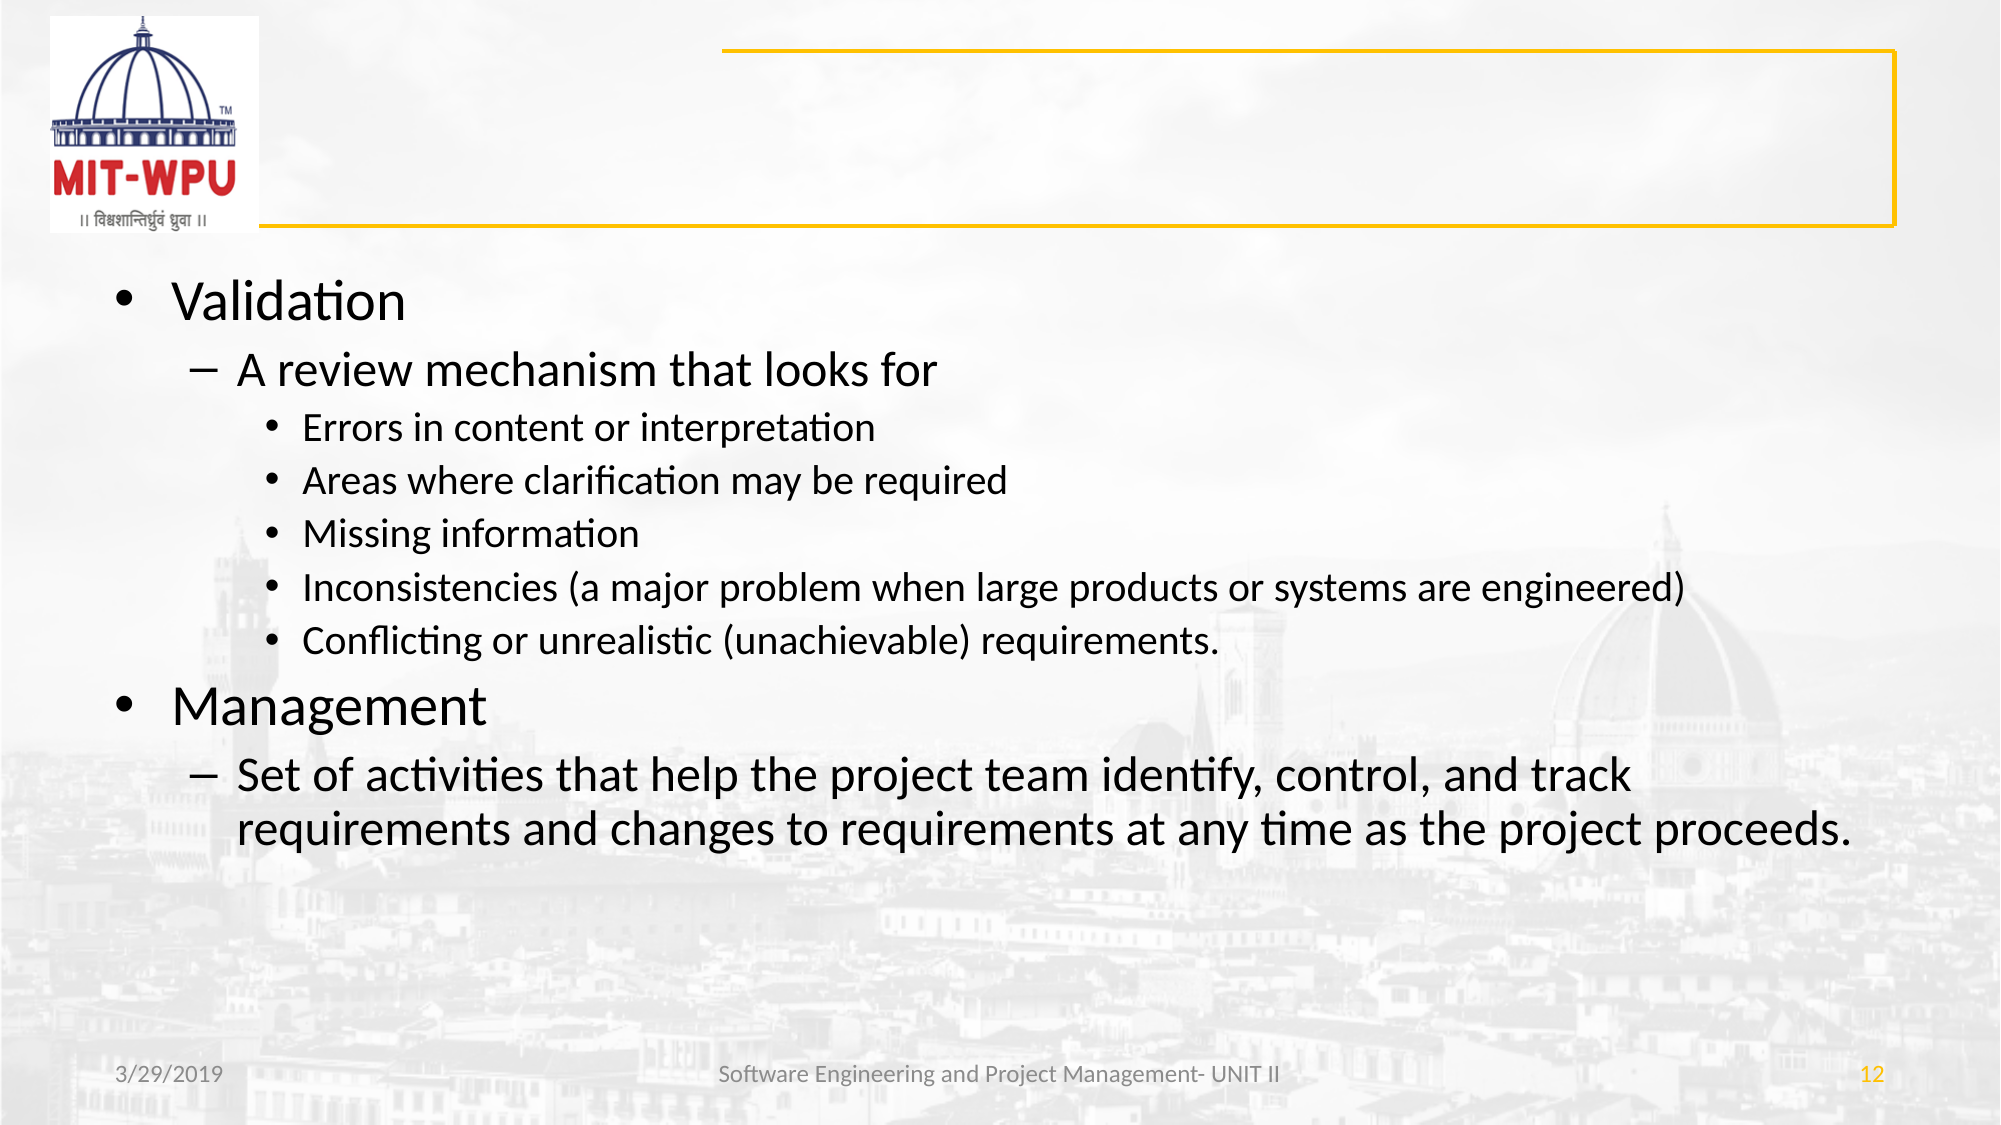

#
Validation
A review mechanism that looks for
Errors in content or interpretation
Areas where clarification may be required
Missing information
Inconsistencies (a major problem when large products or systems are engineered)
Conflicting or unrealistic (unachievable) requirements.
Management
Set of activities that help the project team identify, control, and track requirements and changes to requirements at any time as the project proceeds.

3/29/2019
Software Engineering and Project Management- UNIT II
12